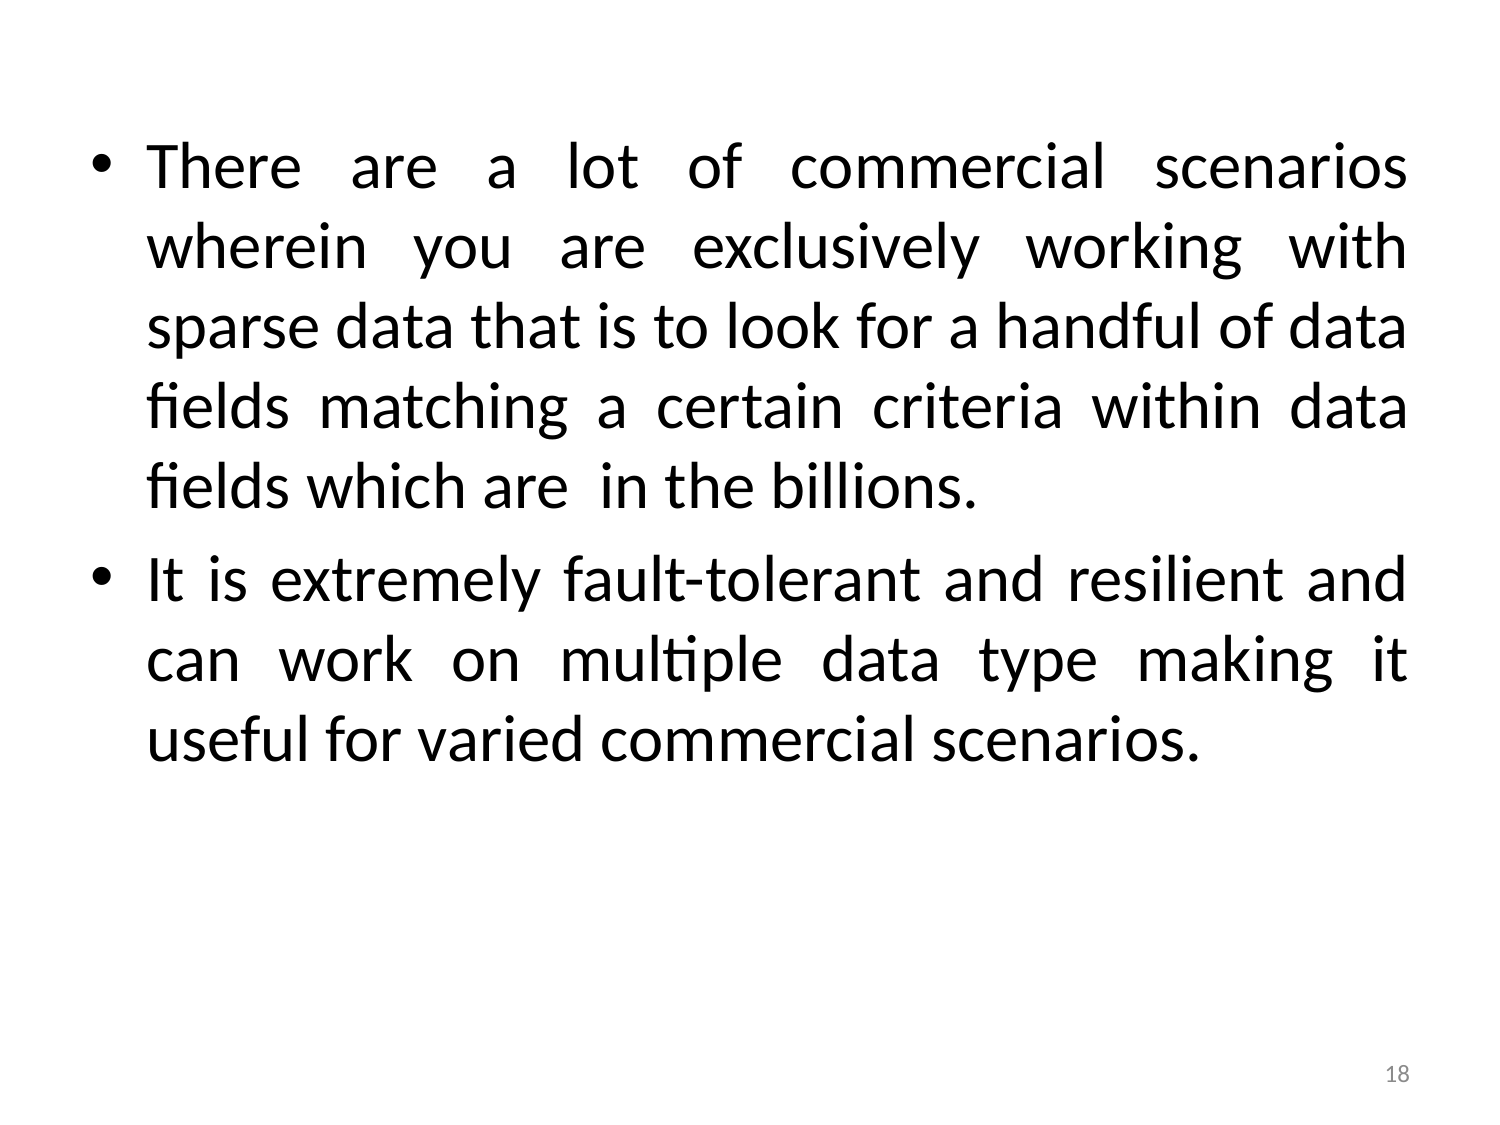

There are a lot of commercial scenarios wherein you are exclusively working with sparse data that is to look for a handful of data fields matching a certain criteria within data fields which are  in the billions.
It is extremely fault-tolerant and resilient and can work on multiple data type making it useful for varied commercial scenarios.

18